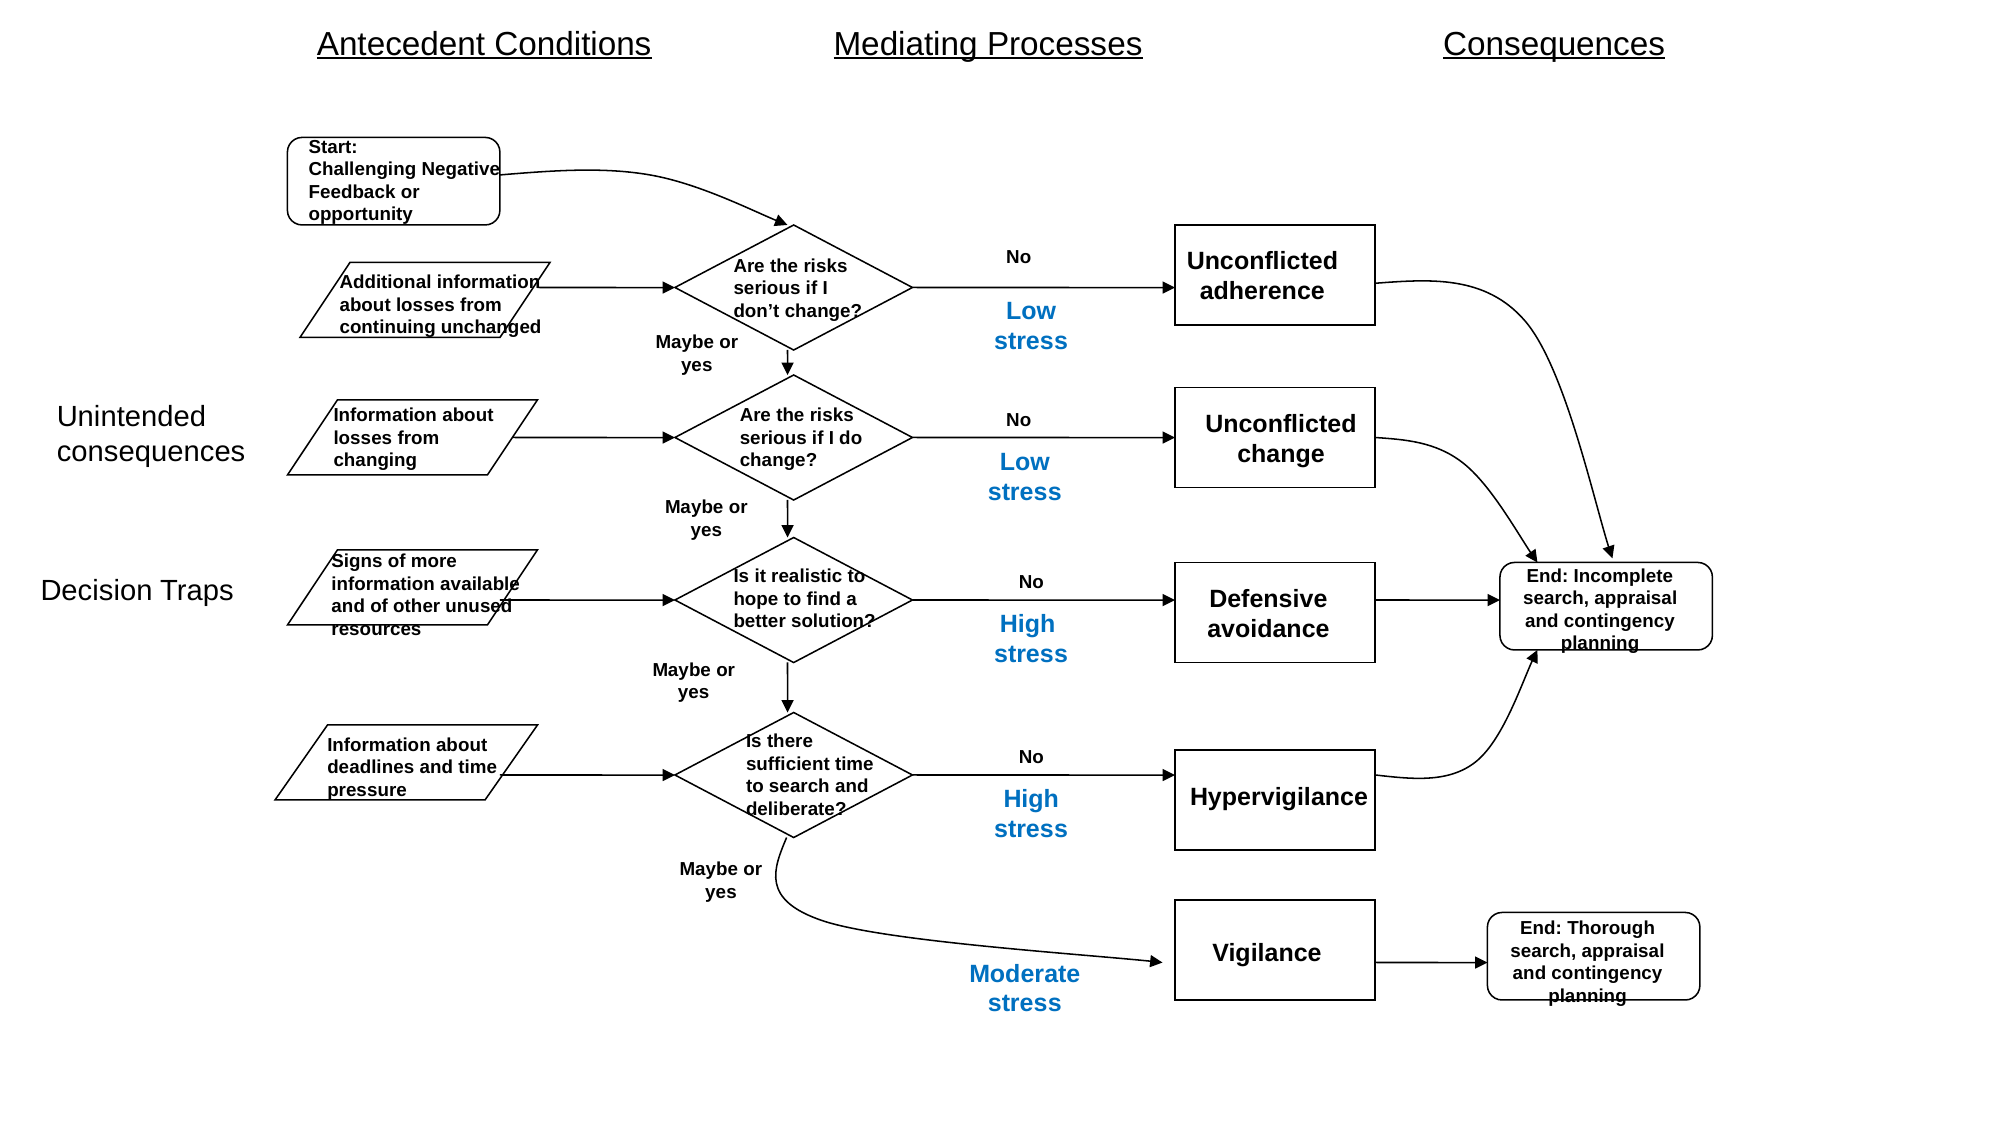

Antecedent Conditions
Mediating Processes
Consequences
Start:           Challenging Negative Feedback or opportunity

No
Unconflicted adherence
Are the risks serious if I don’t change?

Additional information about losses from continuing unchanged

Low stress
Maybe or yes

Unintended consequences
Information about losses from changing
Are the risks serious if I do change?

No
Unconflicted change

Low stress
Maybe or yes

Signs of more information available and of other unused resources

Is it realistic to hope to find a better solution?
End: Incomplete search, appraisal and contingency planning
No

Decision Traps
Defensive avoidance

High  stress
Maybe or yes

Is there sufficient time to search and deliberate?

Information about deadlines and time pressure
No

Hypervigilance

High stress

Maybe or yes

End: Thorough search, appraisal and contingency planning

Vigilance
Moderate stress